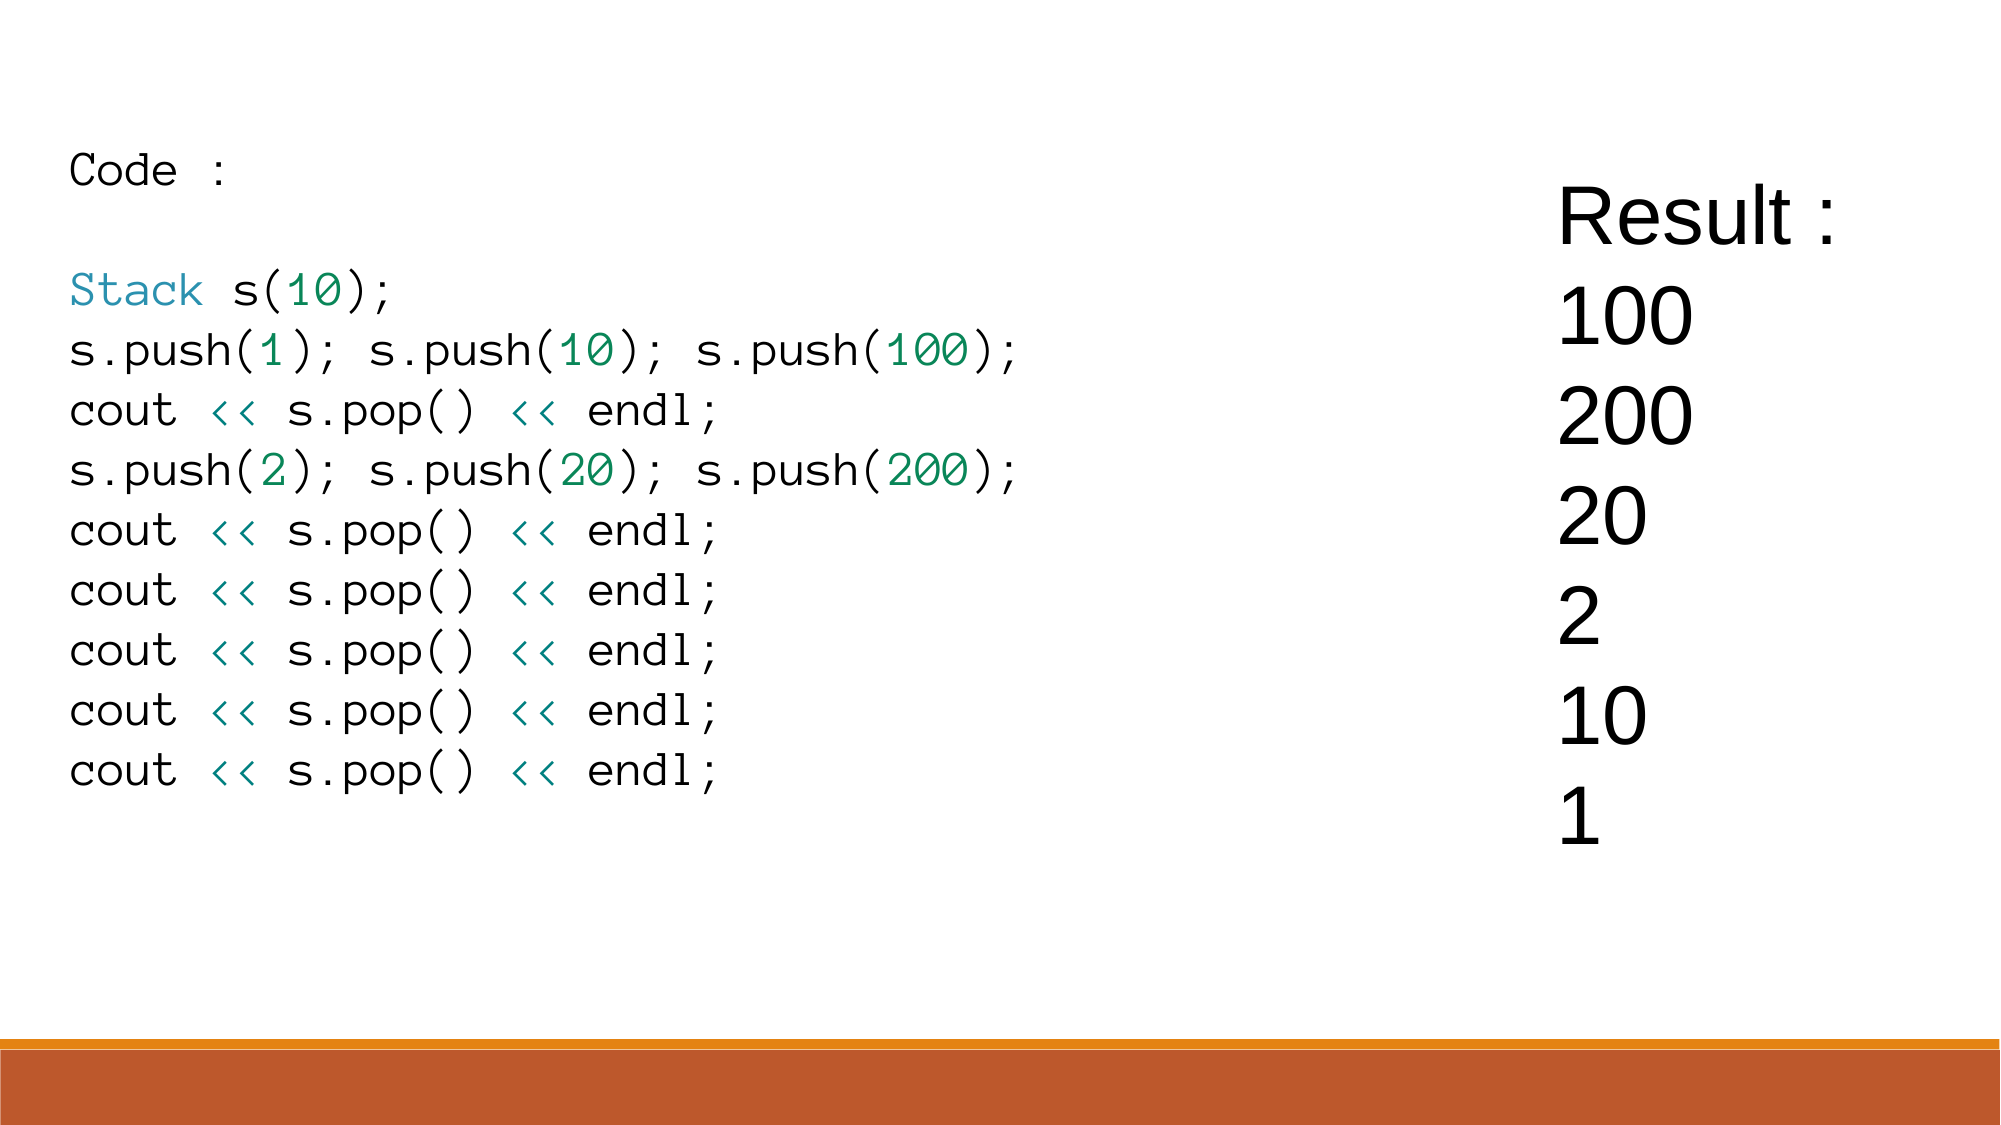

Code :

Stack s(10);
s.push(1); s.push(10); s.push(100);
cout << s.pop() << endl;
s.push(2); s.push(20); s.push(200);
cout << s.pop() << endl;
cout << s.pop() << endl;
cout << s.pop() << endl;
cout << s.pop() << endl;
cout << s.pop() << endl;
Result :
100
200
20
2
10
1